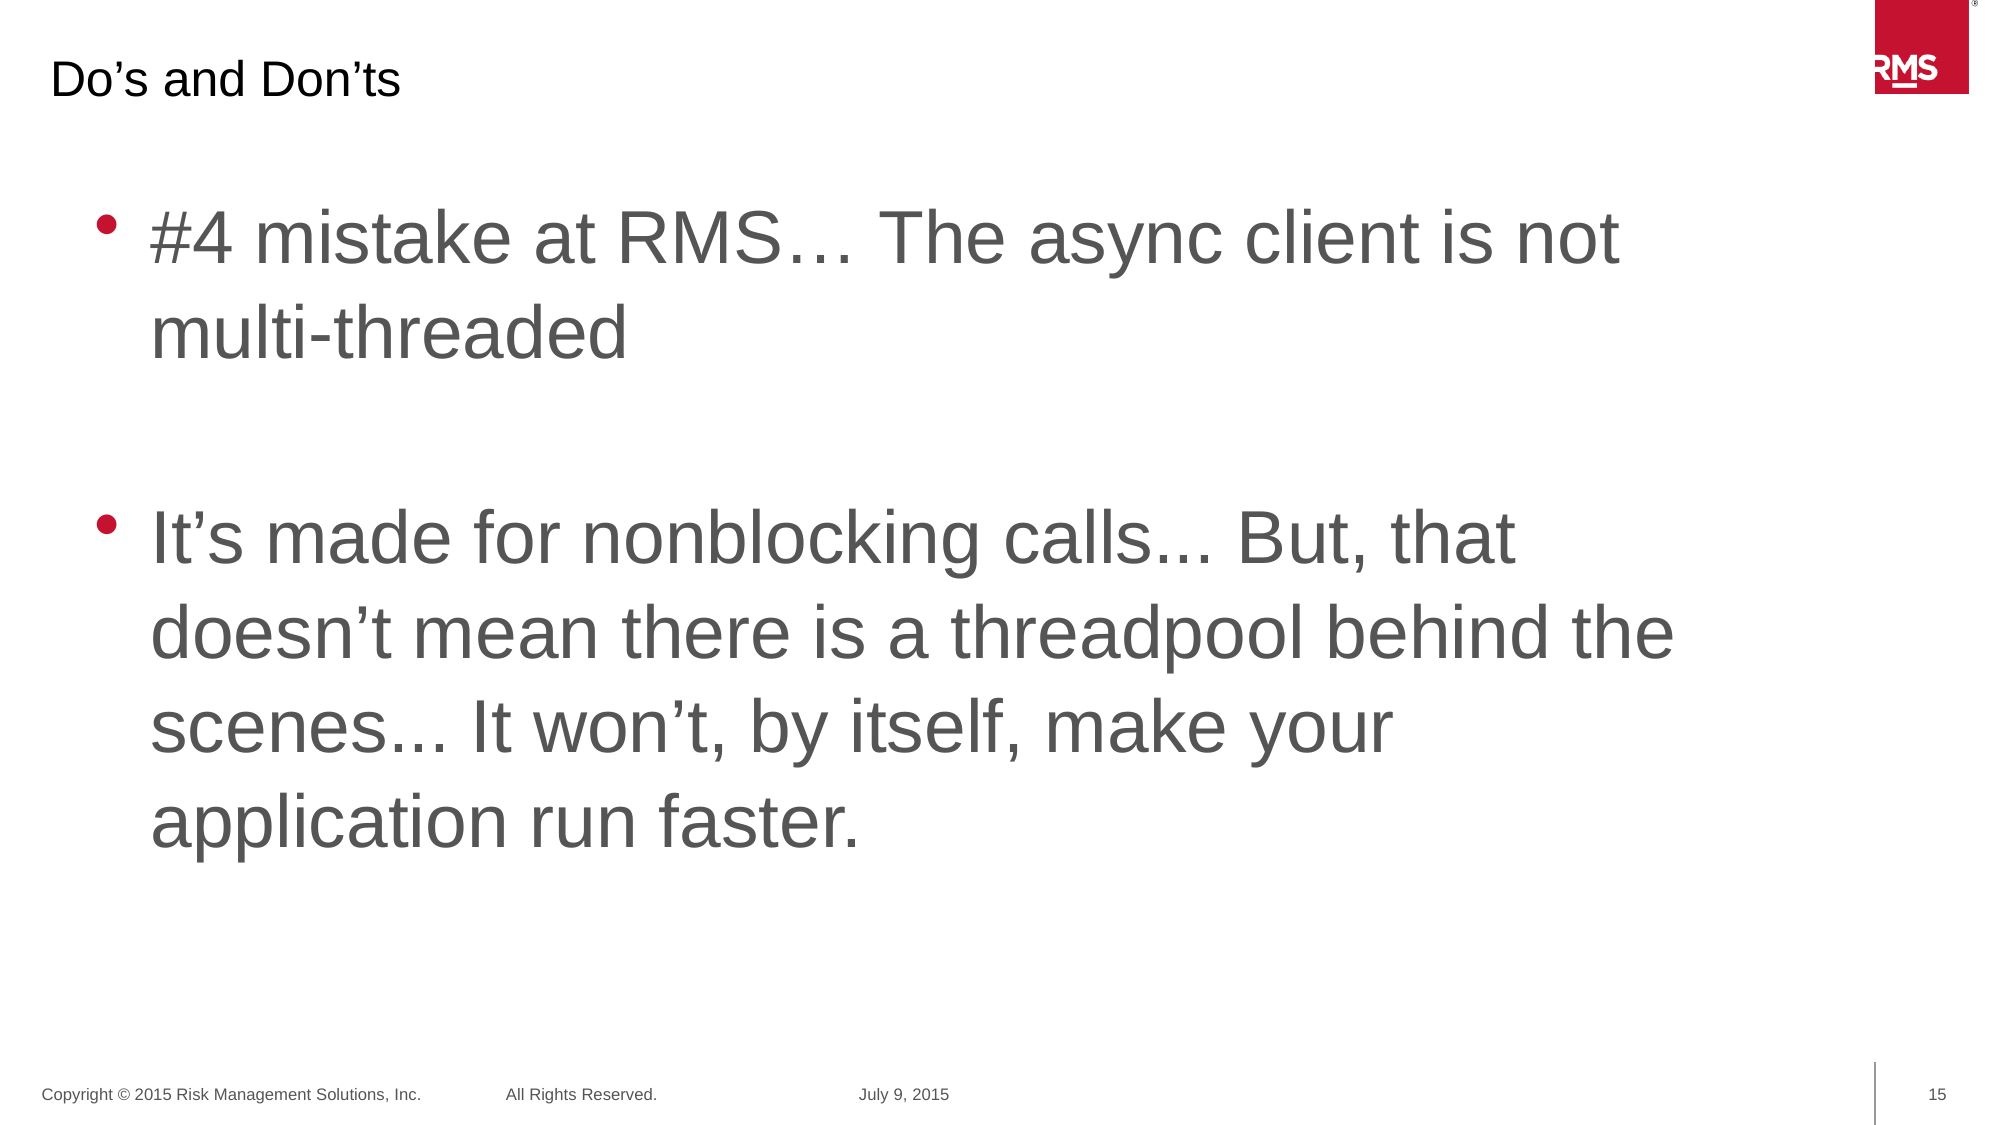

Do’s and Don’ts
#4 mistake at RMS… The async client is not multi-threaded
It’s made for nonblocking calls... But, that doesn’t mean there is a threadpool behind the scenes... It won’t, by itself, make your application run faster.